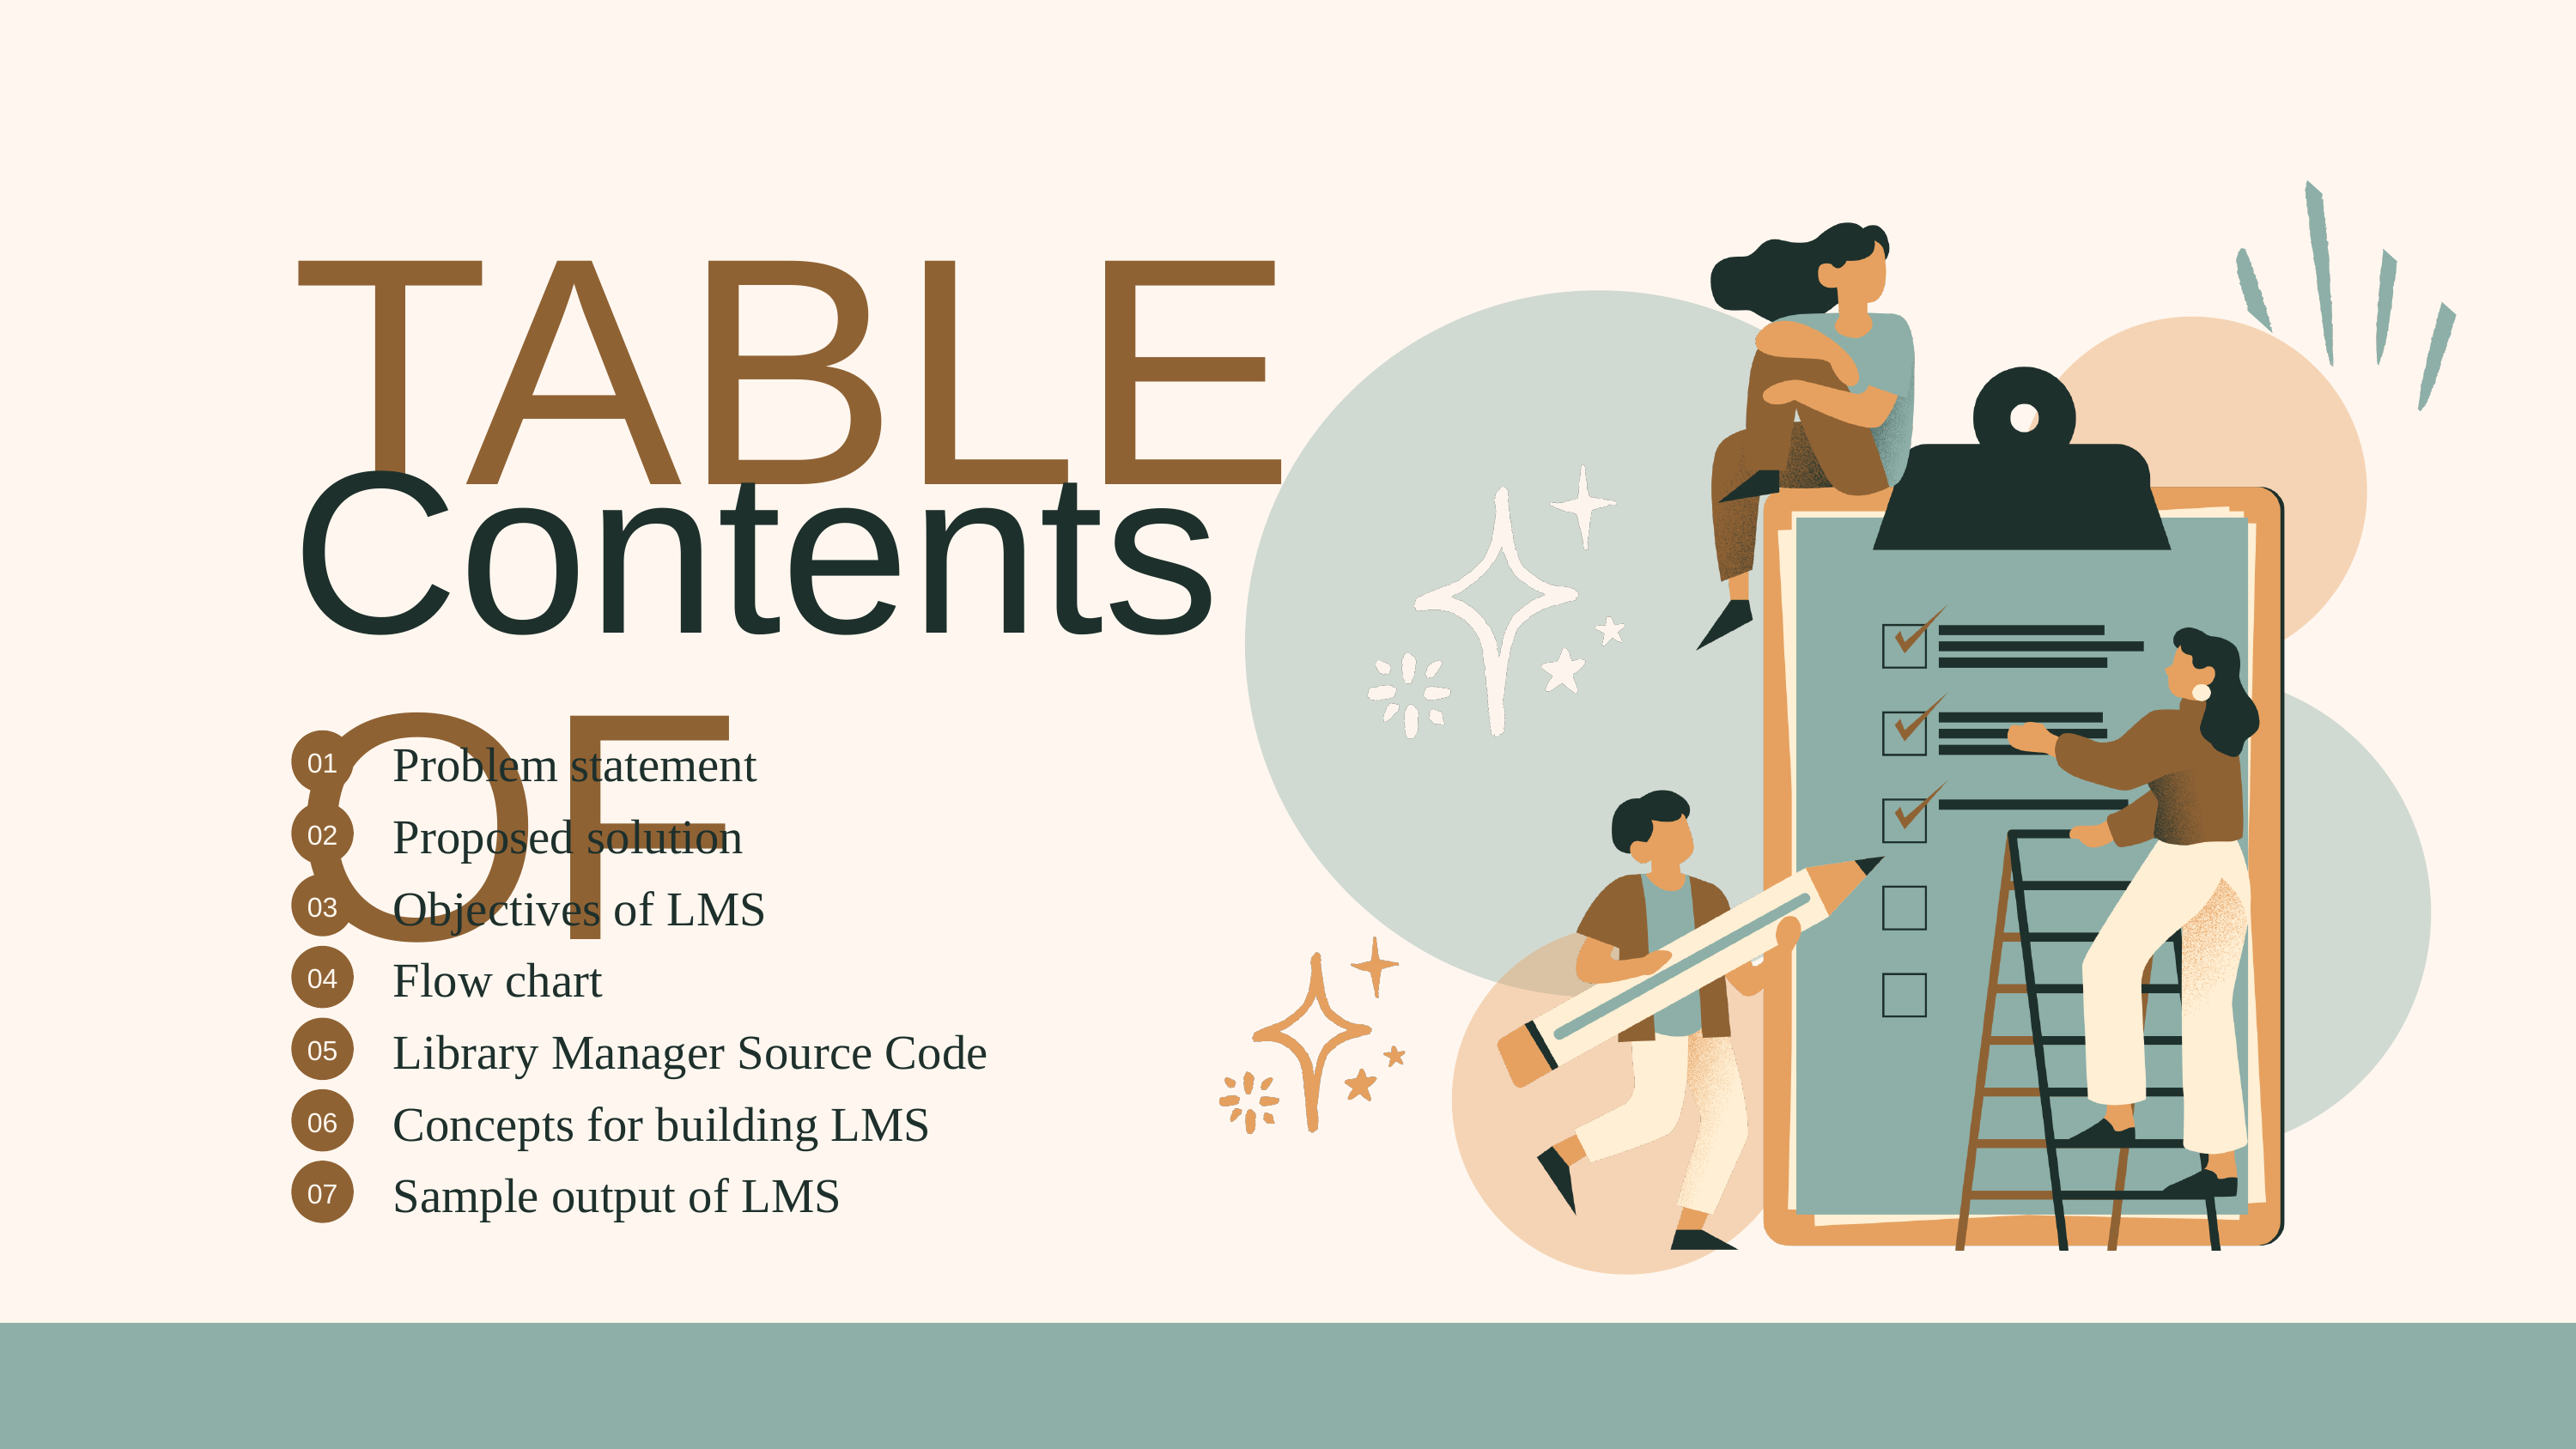

TABLE OF

Contents

Problem statement

01
Proposed solution

02
Objectives of LMS

03

Flow chart

04
Library Manager Source Code

05
Concepts for building LMS

06
Sample output of LMS

07